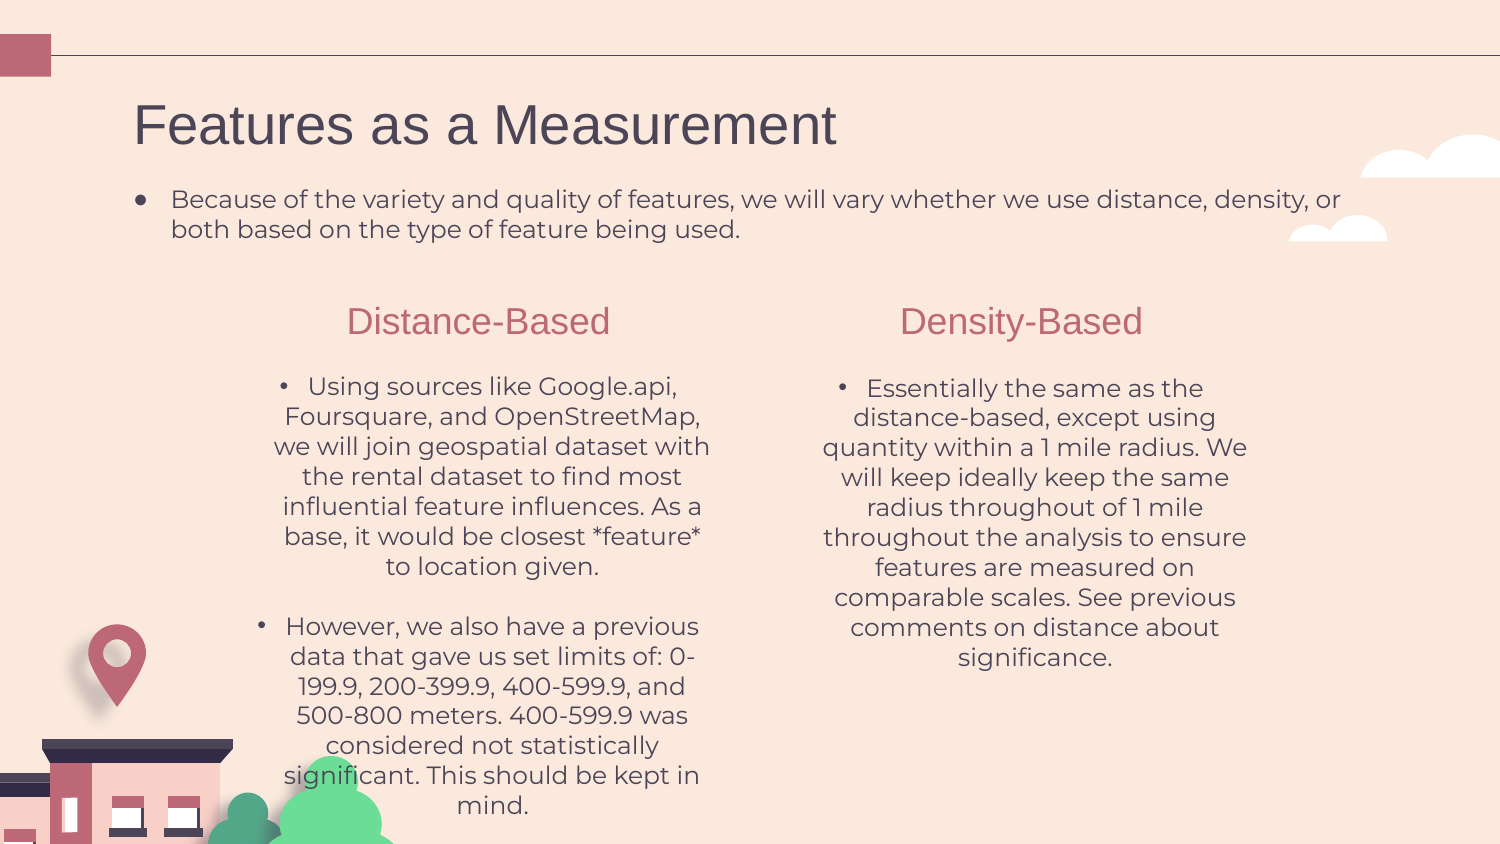

# Features as a Measurement
Because of the variety and quality of features, we will vary whether we use distance, density, or both based on the type of feature being used.
Distance-Based
Density-Based
Using sources like Google.api, Foursquare, and OpenStreetMap, we will join geospatial dataset with the rental dataset to find most influential feature influences. As a base, it would be closest *feature* to location given.

However, we also have a previous data that gave us set limits of: 0-199.9, 200-399.9, 400-599.9, and 500-800 meters. 400-599.9 was considered not statistically significant. This should be kept in mind.
Essentially the same as the distance-based, except using quantity within a 1 mile radius. We will keep ideally keep the same radius throughout of 1 mile throughout the analysis to ensure features are measured on comparable scales. See previous comments on distance about significance.